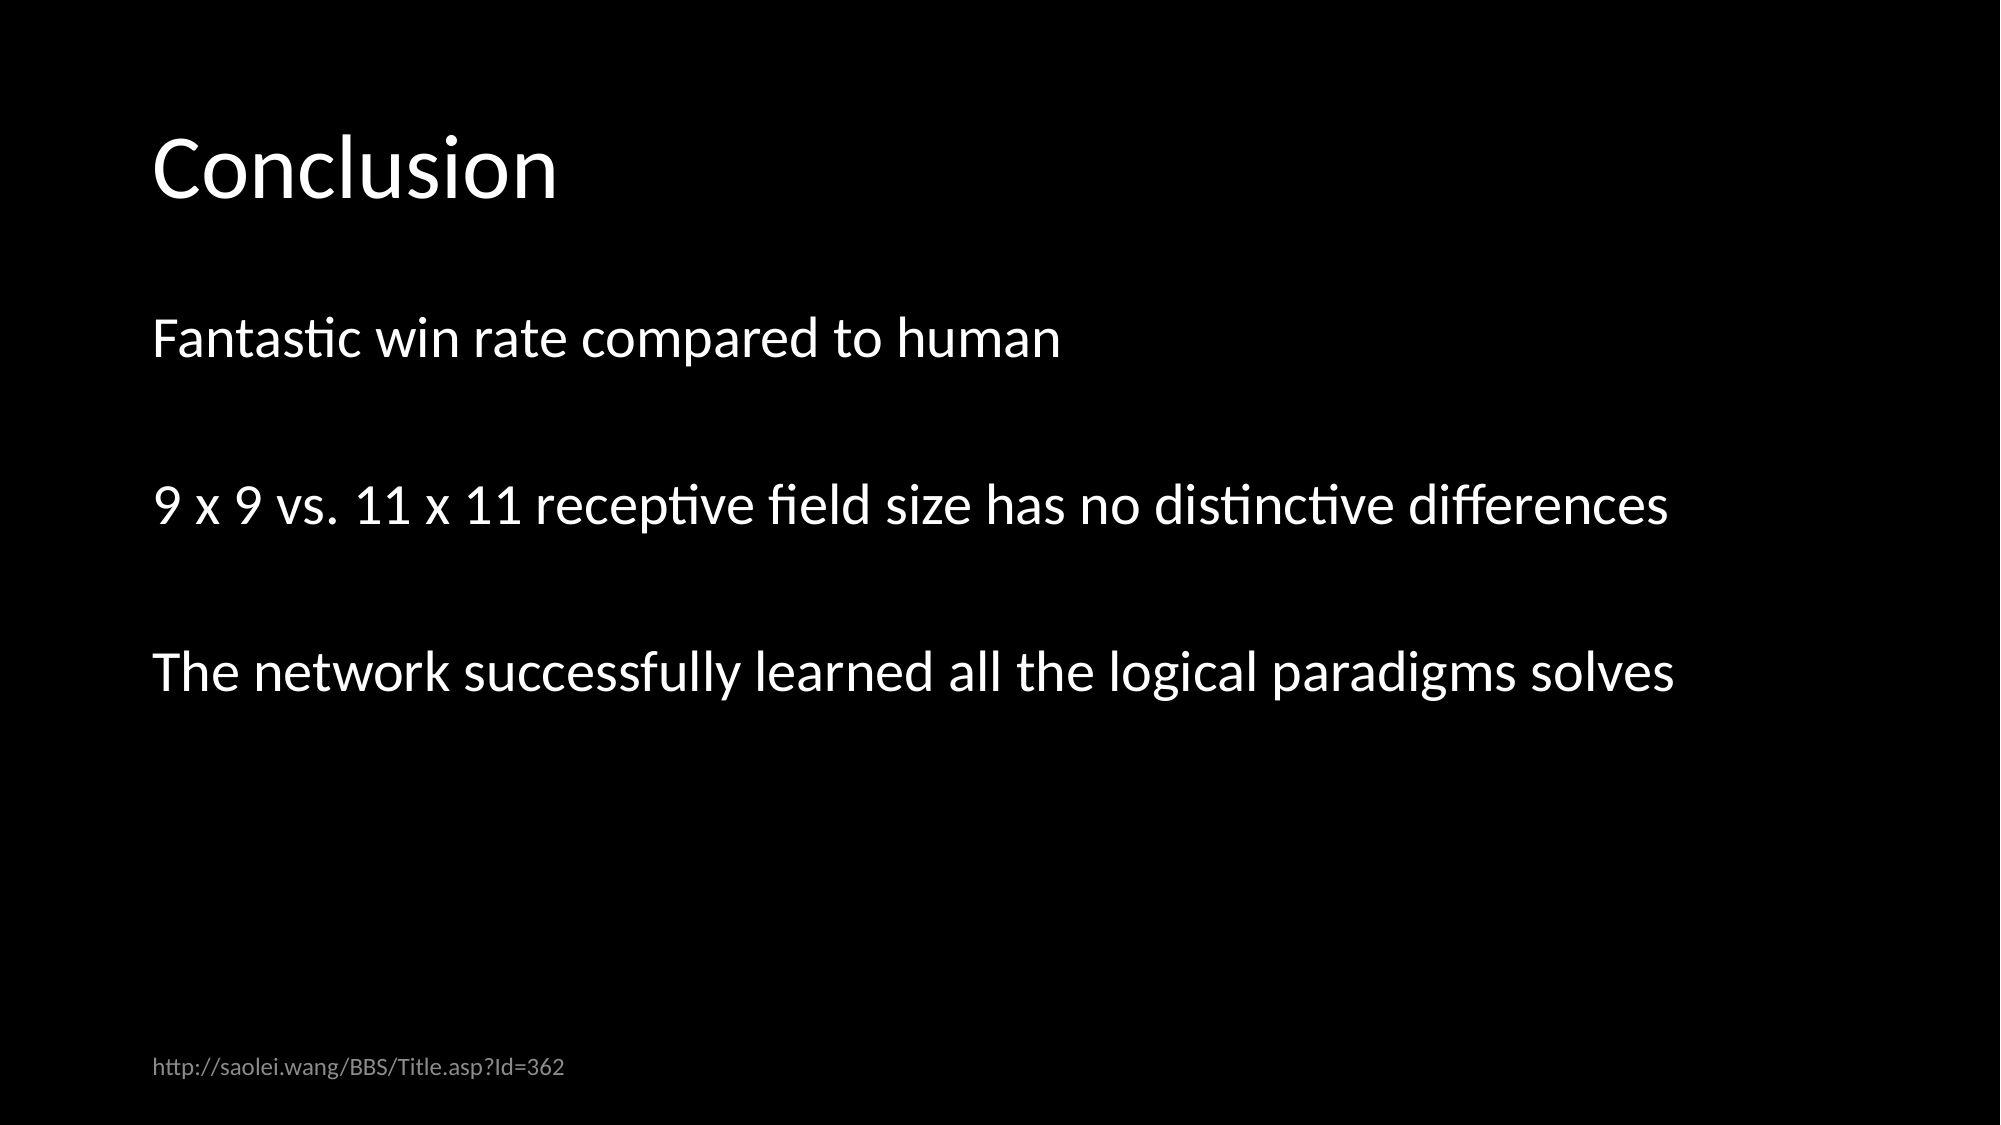

# Conclusion
Fantastic win rate compared to human

9 x 9 vs. 11 x 11 receptive field size has no distinctive differences

The network successfully learned all the logical paradigms solves
http://saolei.wang/BBS/Title.asp?Id=362